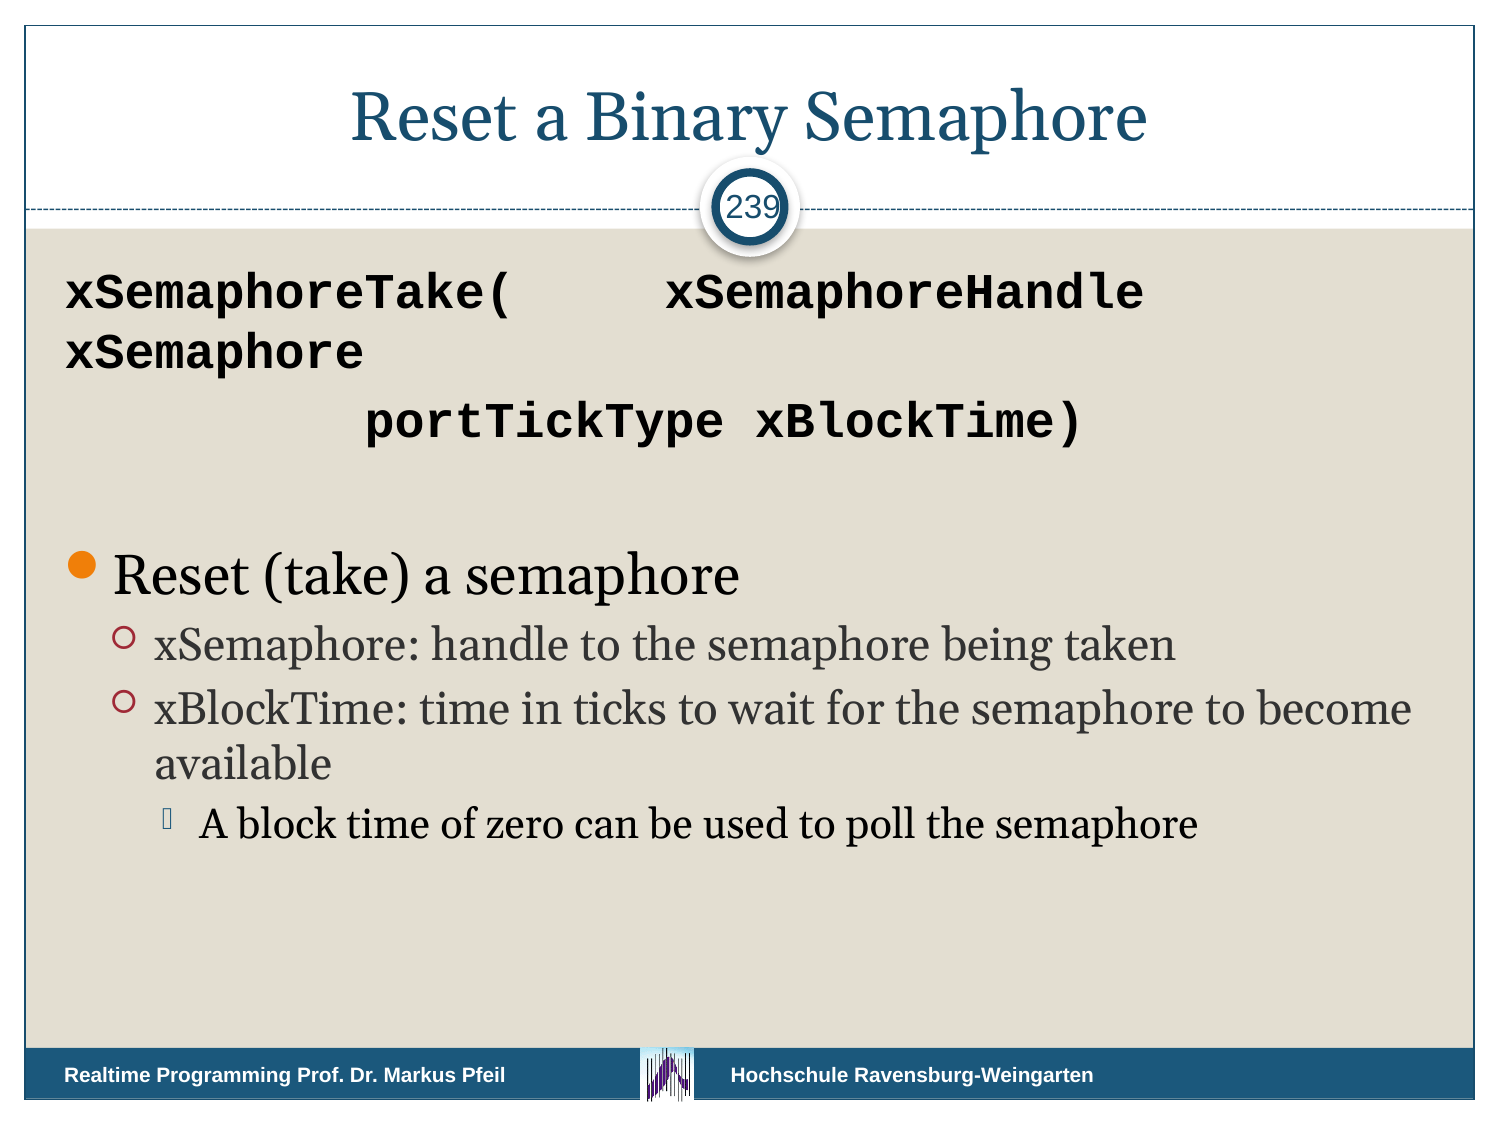

# Reset a Binary Semaphore
239
xSemaphoreTake(	xSemaphoreHandle xSemaphore
       	portTickType xBlockTime)

Reset (take) a semaphore
xSemaphore: handle to the semaphore being taken
xBlockTime: time in ticks to wait for the semaphore to become available
A block time of zero can be used to poll the semaphore
Realtime Programming Prof. Dr. Markus Pfeil